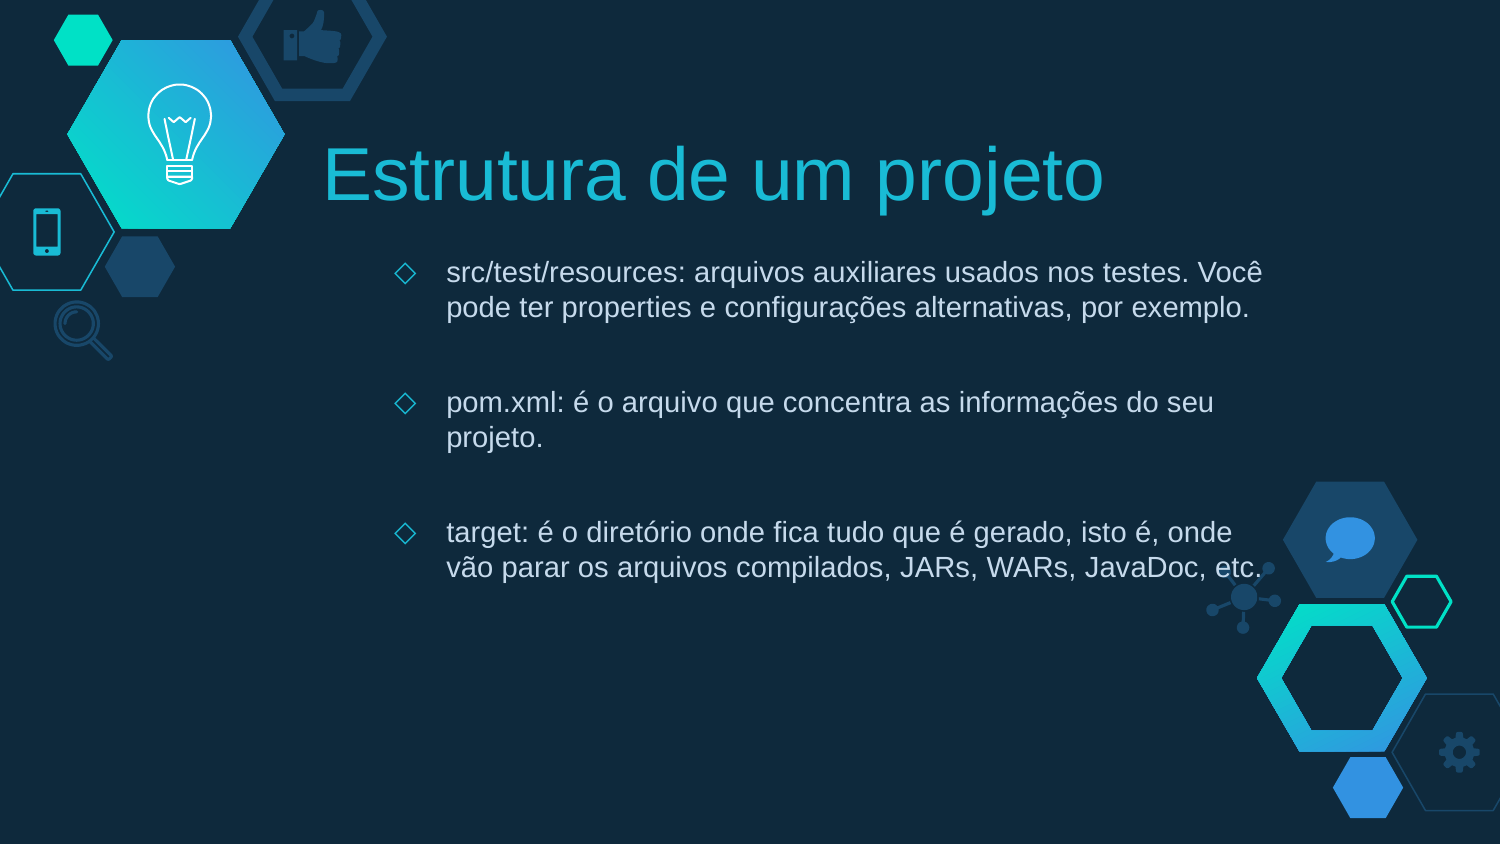

# Estrutura de um projeto
src/test/resources: arquivos auxiliares usados nos testes. Você pode ter properties e configurações alternativas, por exemplo.

pom.xml: é o arquivo que concentra as informações do seu projeto.

target: é o diretório onde fica tudo que é gerado, isto é, onde vão parar os arquivos compilados, JARs, WARs, JavaDoc, etc.